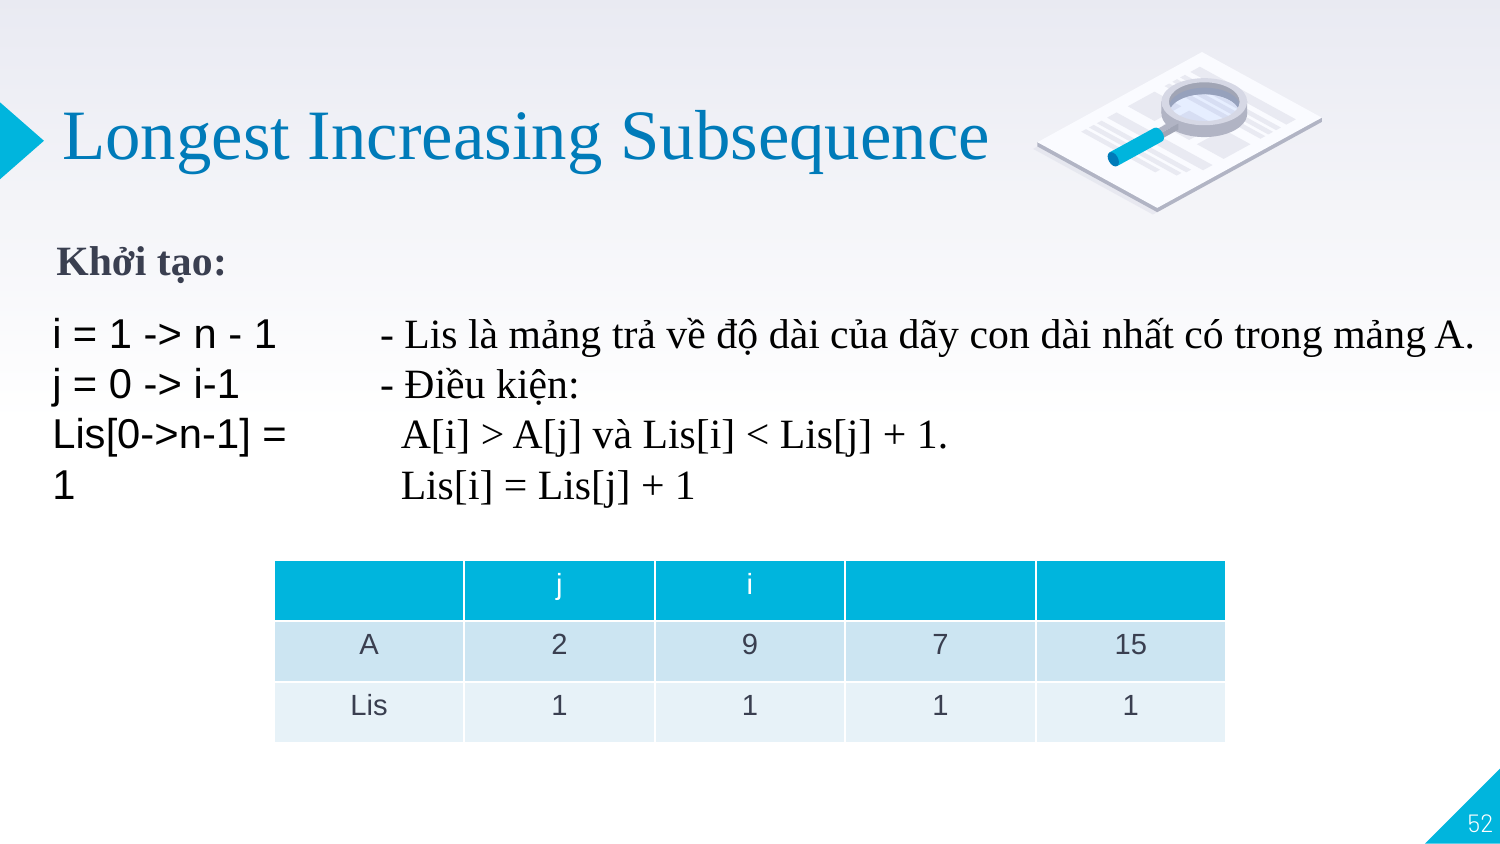

# Longest Increasing Subsequence
Khởi tạo:
i = 1 -> n - 1
j = 0 -> i-1
Lis[0->n-1] = 1
- Lis là mảng trả về độ dài của dãy con dài nhất có trong mảng A.
- Điều kiện:
  A[i] > A[j] và Lis[i] < Lis[j] + 1.
  Lis[i] = Lis[j] + 1
|  | j | i |  |  |
| --- | --- | --- | --- | --- |
| A | 2 | 9 | 7 | 15 |
| Lis | 1 | 1 | 1 | 1 |
52